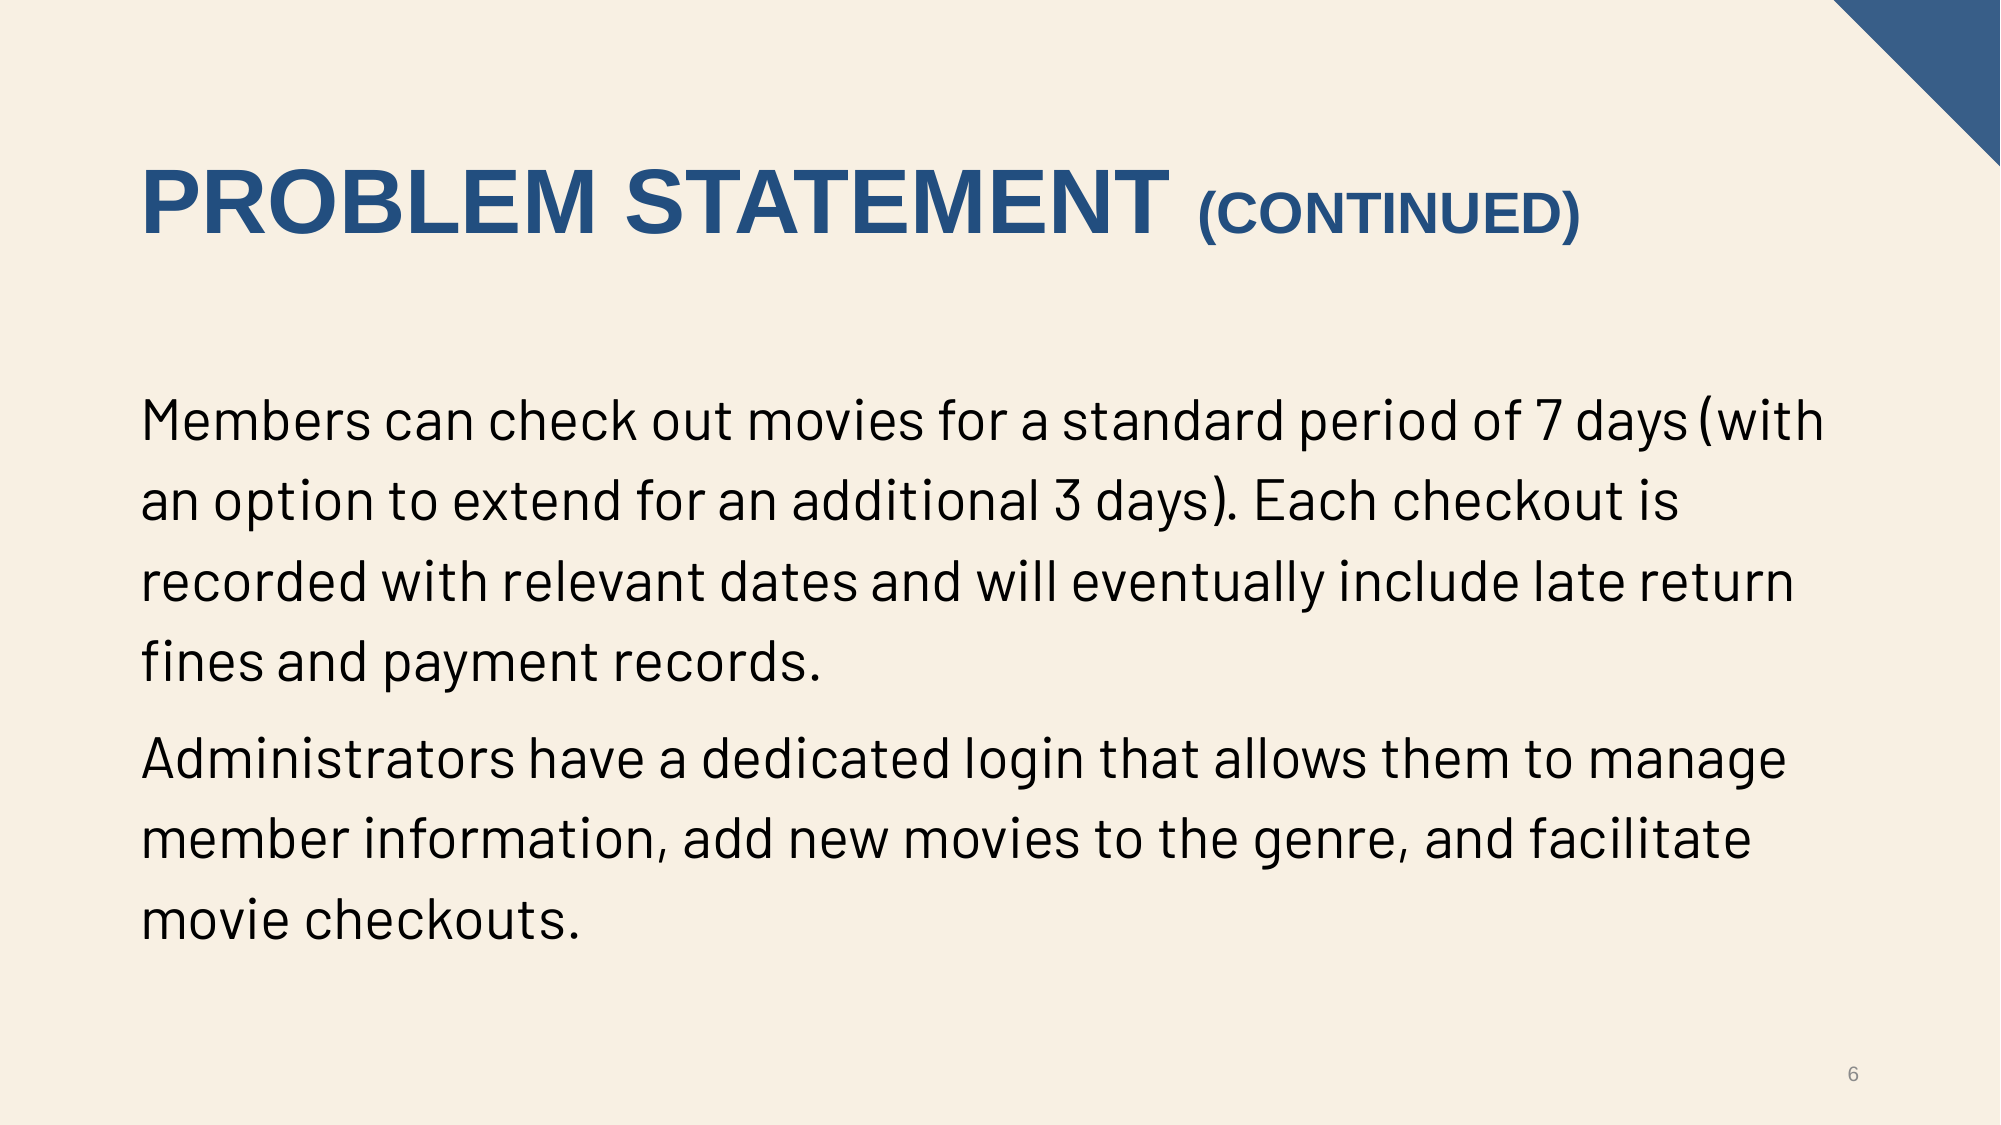

# Problem statement (continued)
Members can check out movies for a standard period of 7 days (with an option to extend for an additional 3 days). Each checkout is recorded with relevant dates and will eventually include late return fines and payment records.
Administrators have a dedicated login that allows them to manage member information, add new movies to the genre, and facilitate movie checkouts.
6